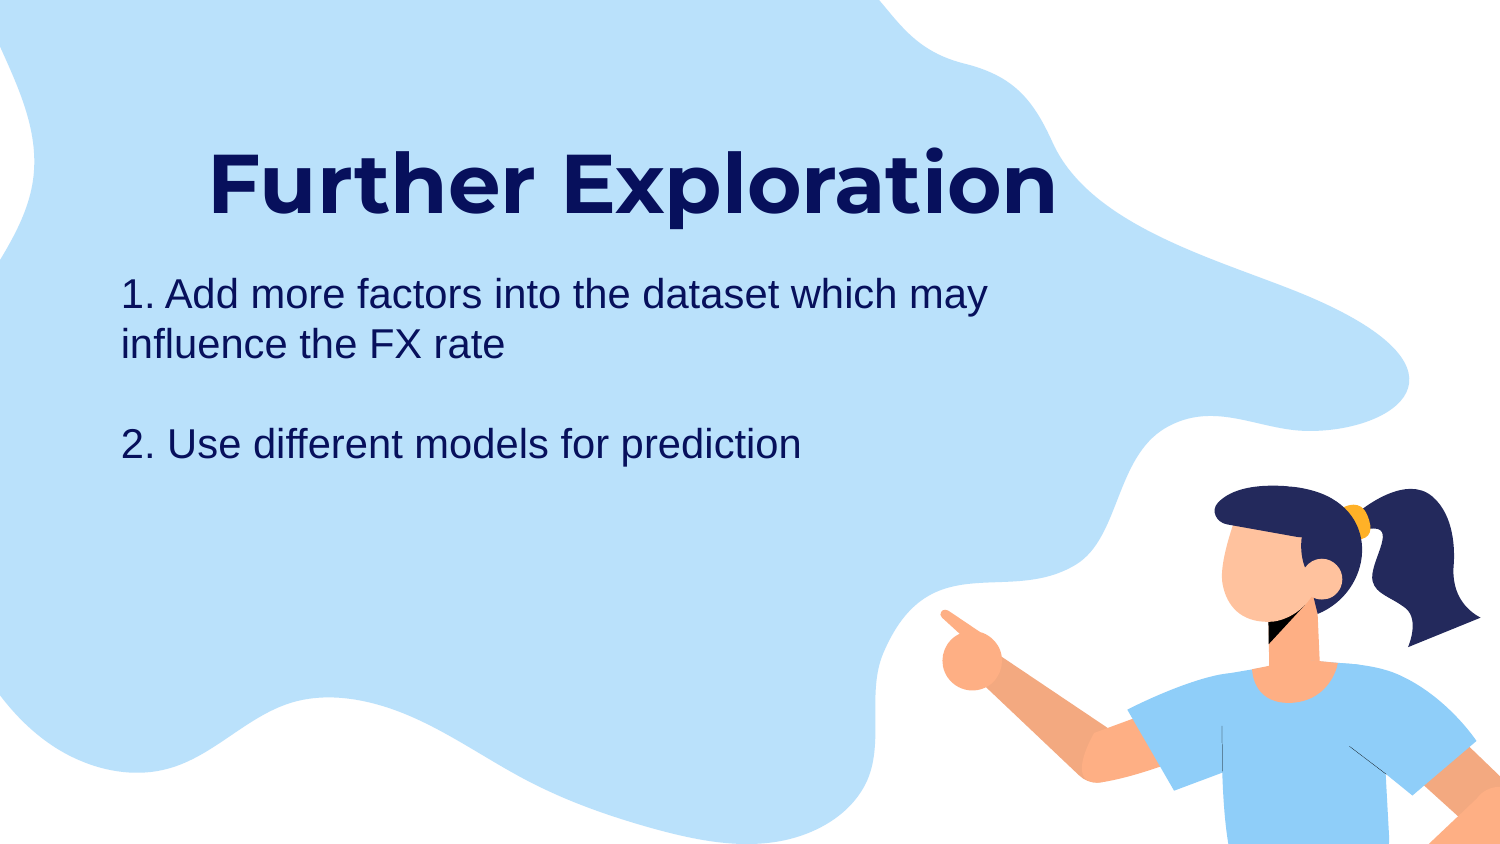

Further Exploration

# 1. Add more factors into the dataset which may influence the FX rate 2. Use different models for prediction